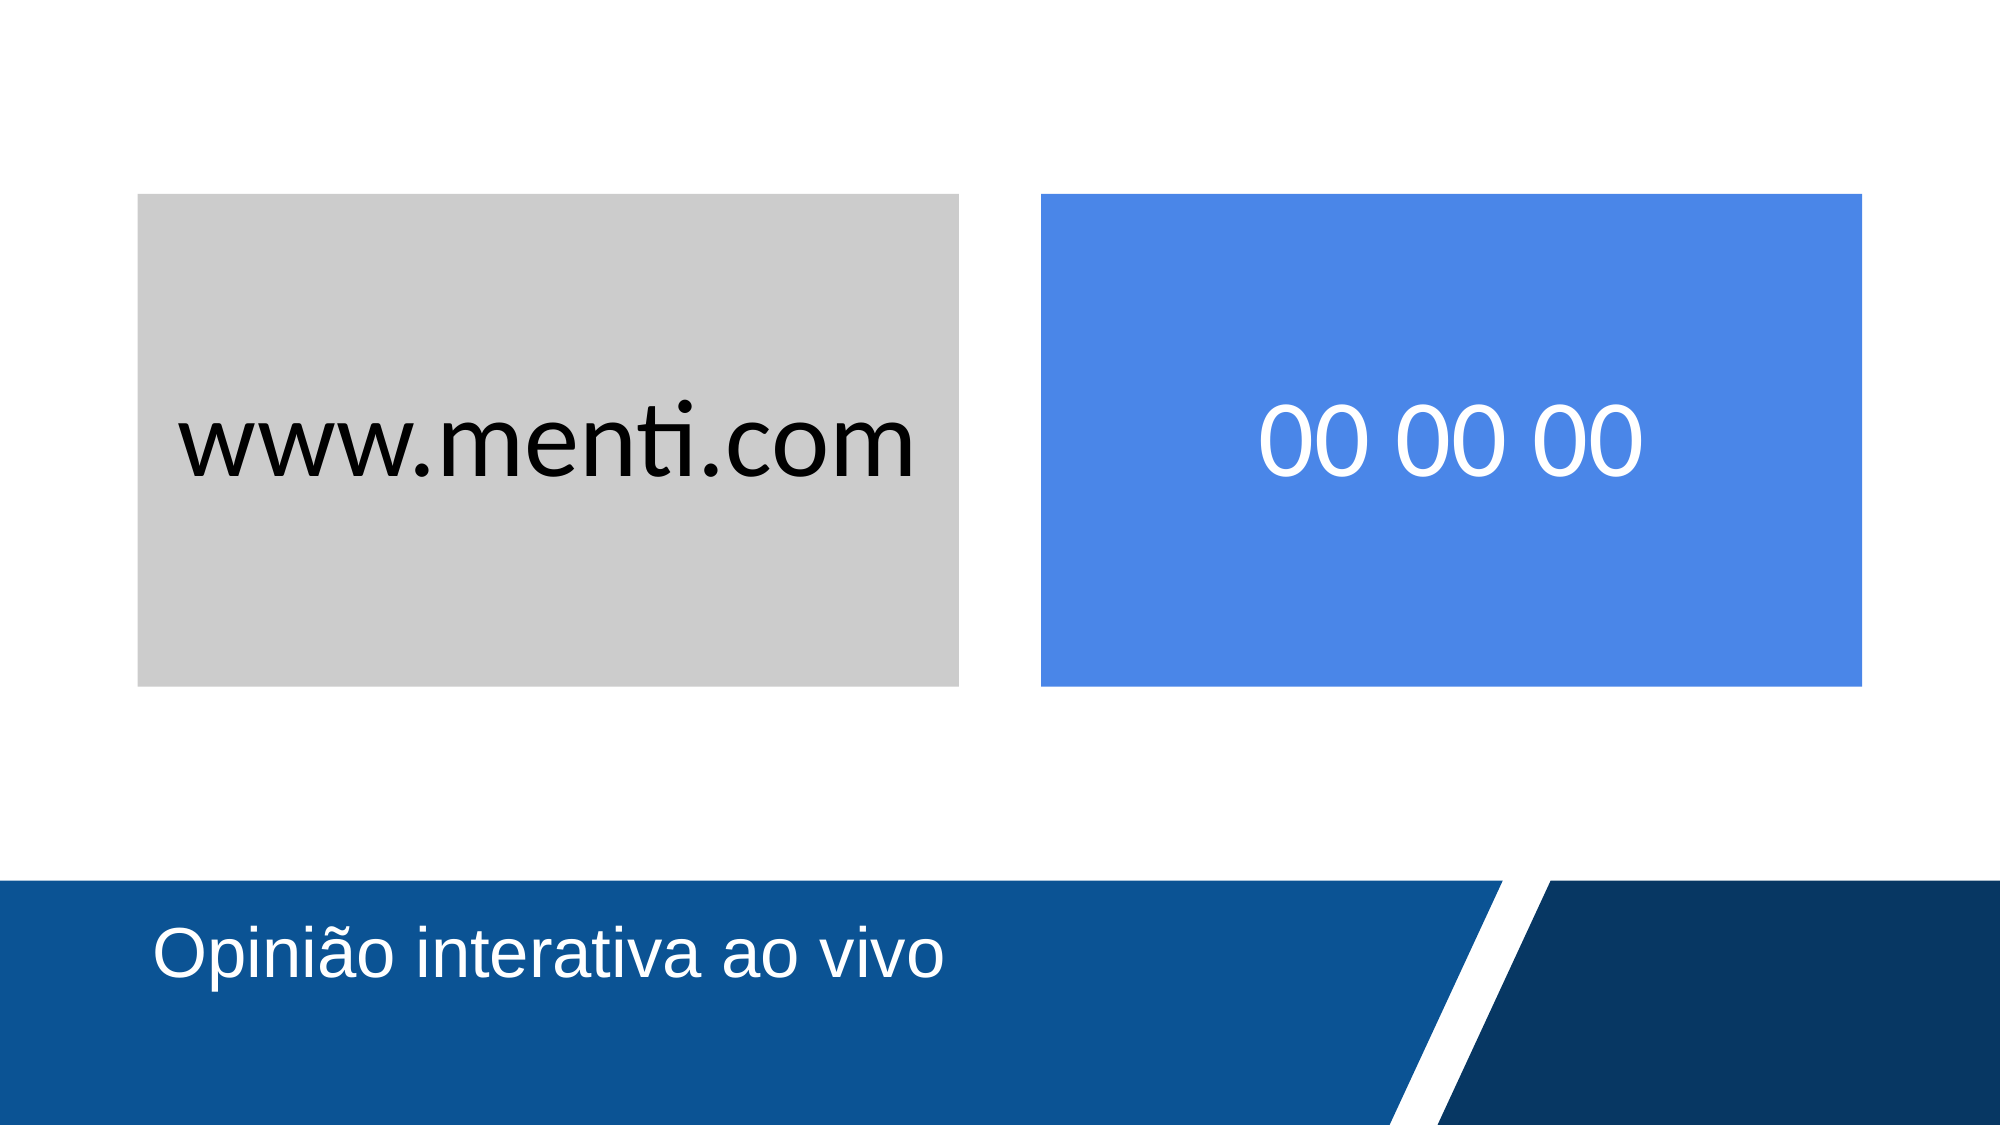

www.menti.com

00 00 00

# Opinião interativa ao vivo